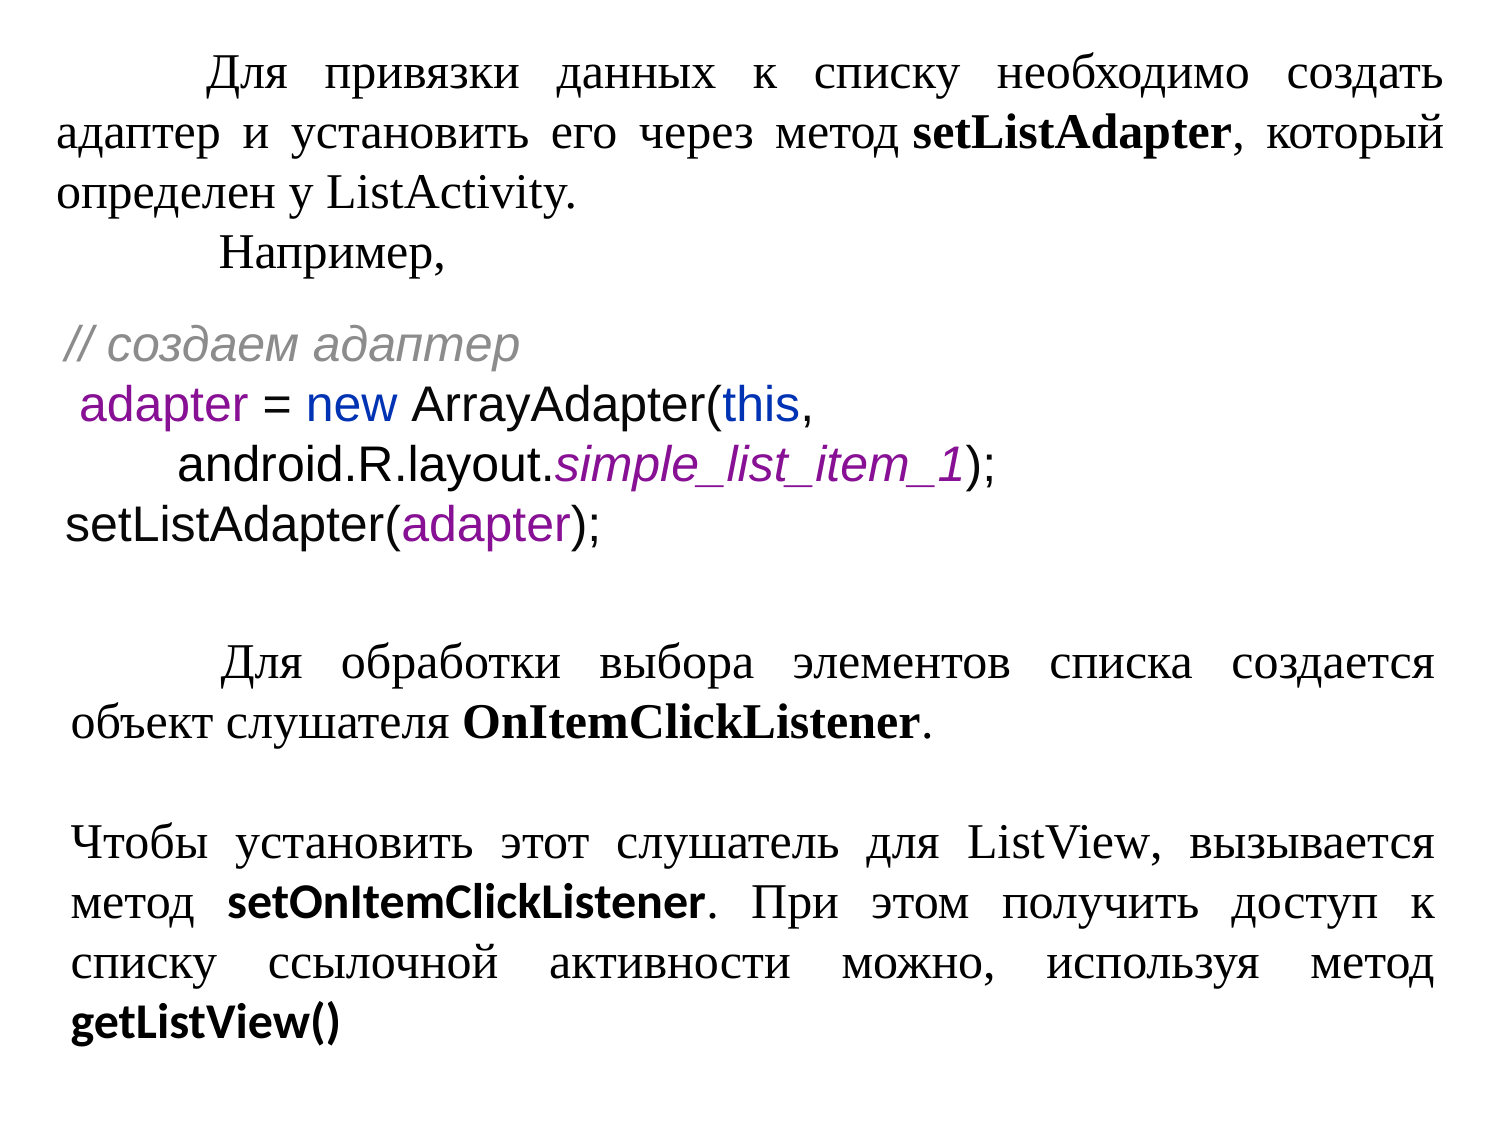

Для привязки данных к списку необходимо создать адаптер и установить его через метод setListAdapter, который определен у ListActivity.
	 Например,

// создаем адаптер
 adapter = new ArrayAdapter(this,
        android.R.layout.simple_list_item_1);
setListAdapter(adapter);
	Для обработки выбора элементов списка создается объект слушателя OnItemClickListener.

Чтобы установить этот слушатель для ListView, вызывается метод setOnItemClickListener. При этом получить доступ к списку ссылочной активности можно, используя метод getListView()